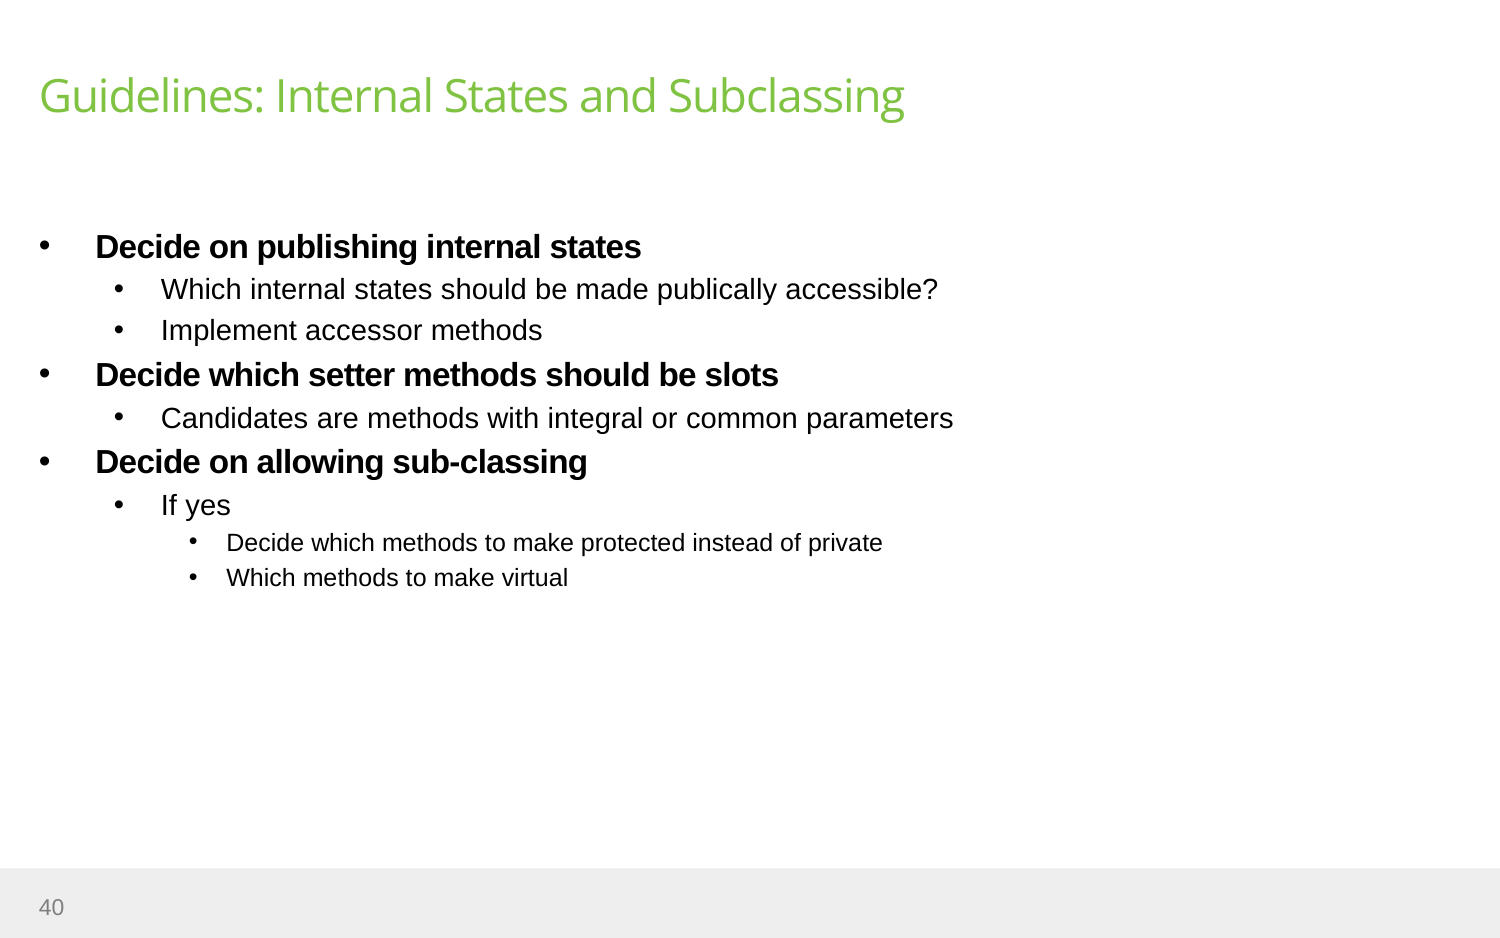

# Guidelines: Internal States and Subclassing
Decide on publishing internal states
Which internal states should be made publically accessible?
Implement accessor methods
Decide which setter methods should be slots
Candidates are methods with integral or common parameters
Decide on allowing sub-classing
If yes
Decide which methods to make protected instead of private
Which methods to make virtual
40